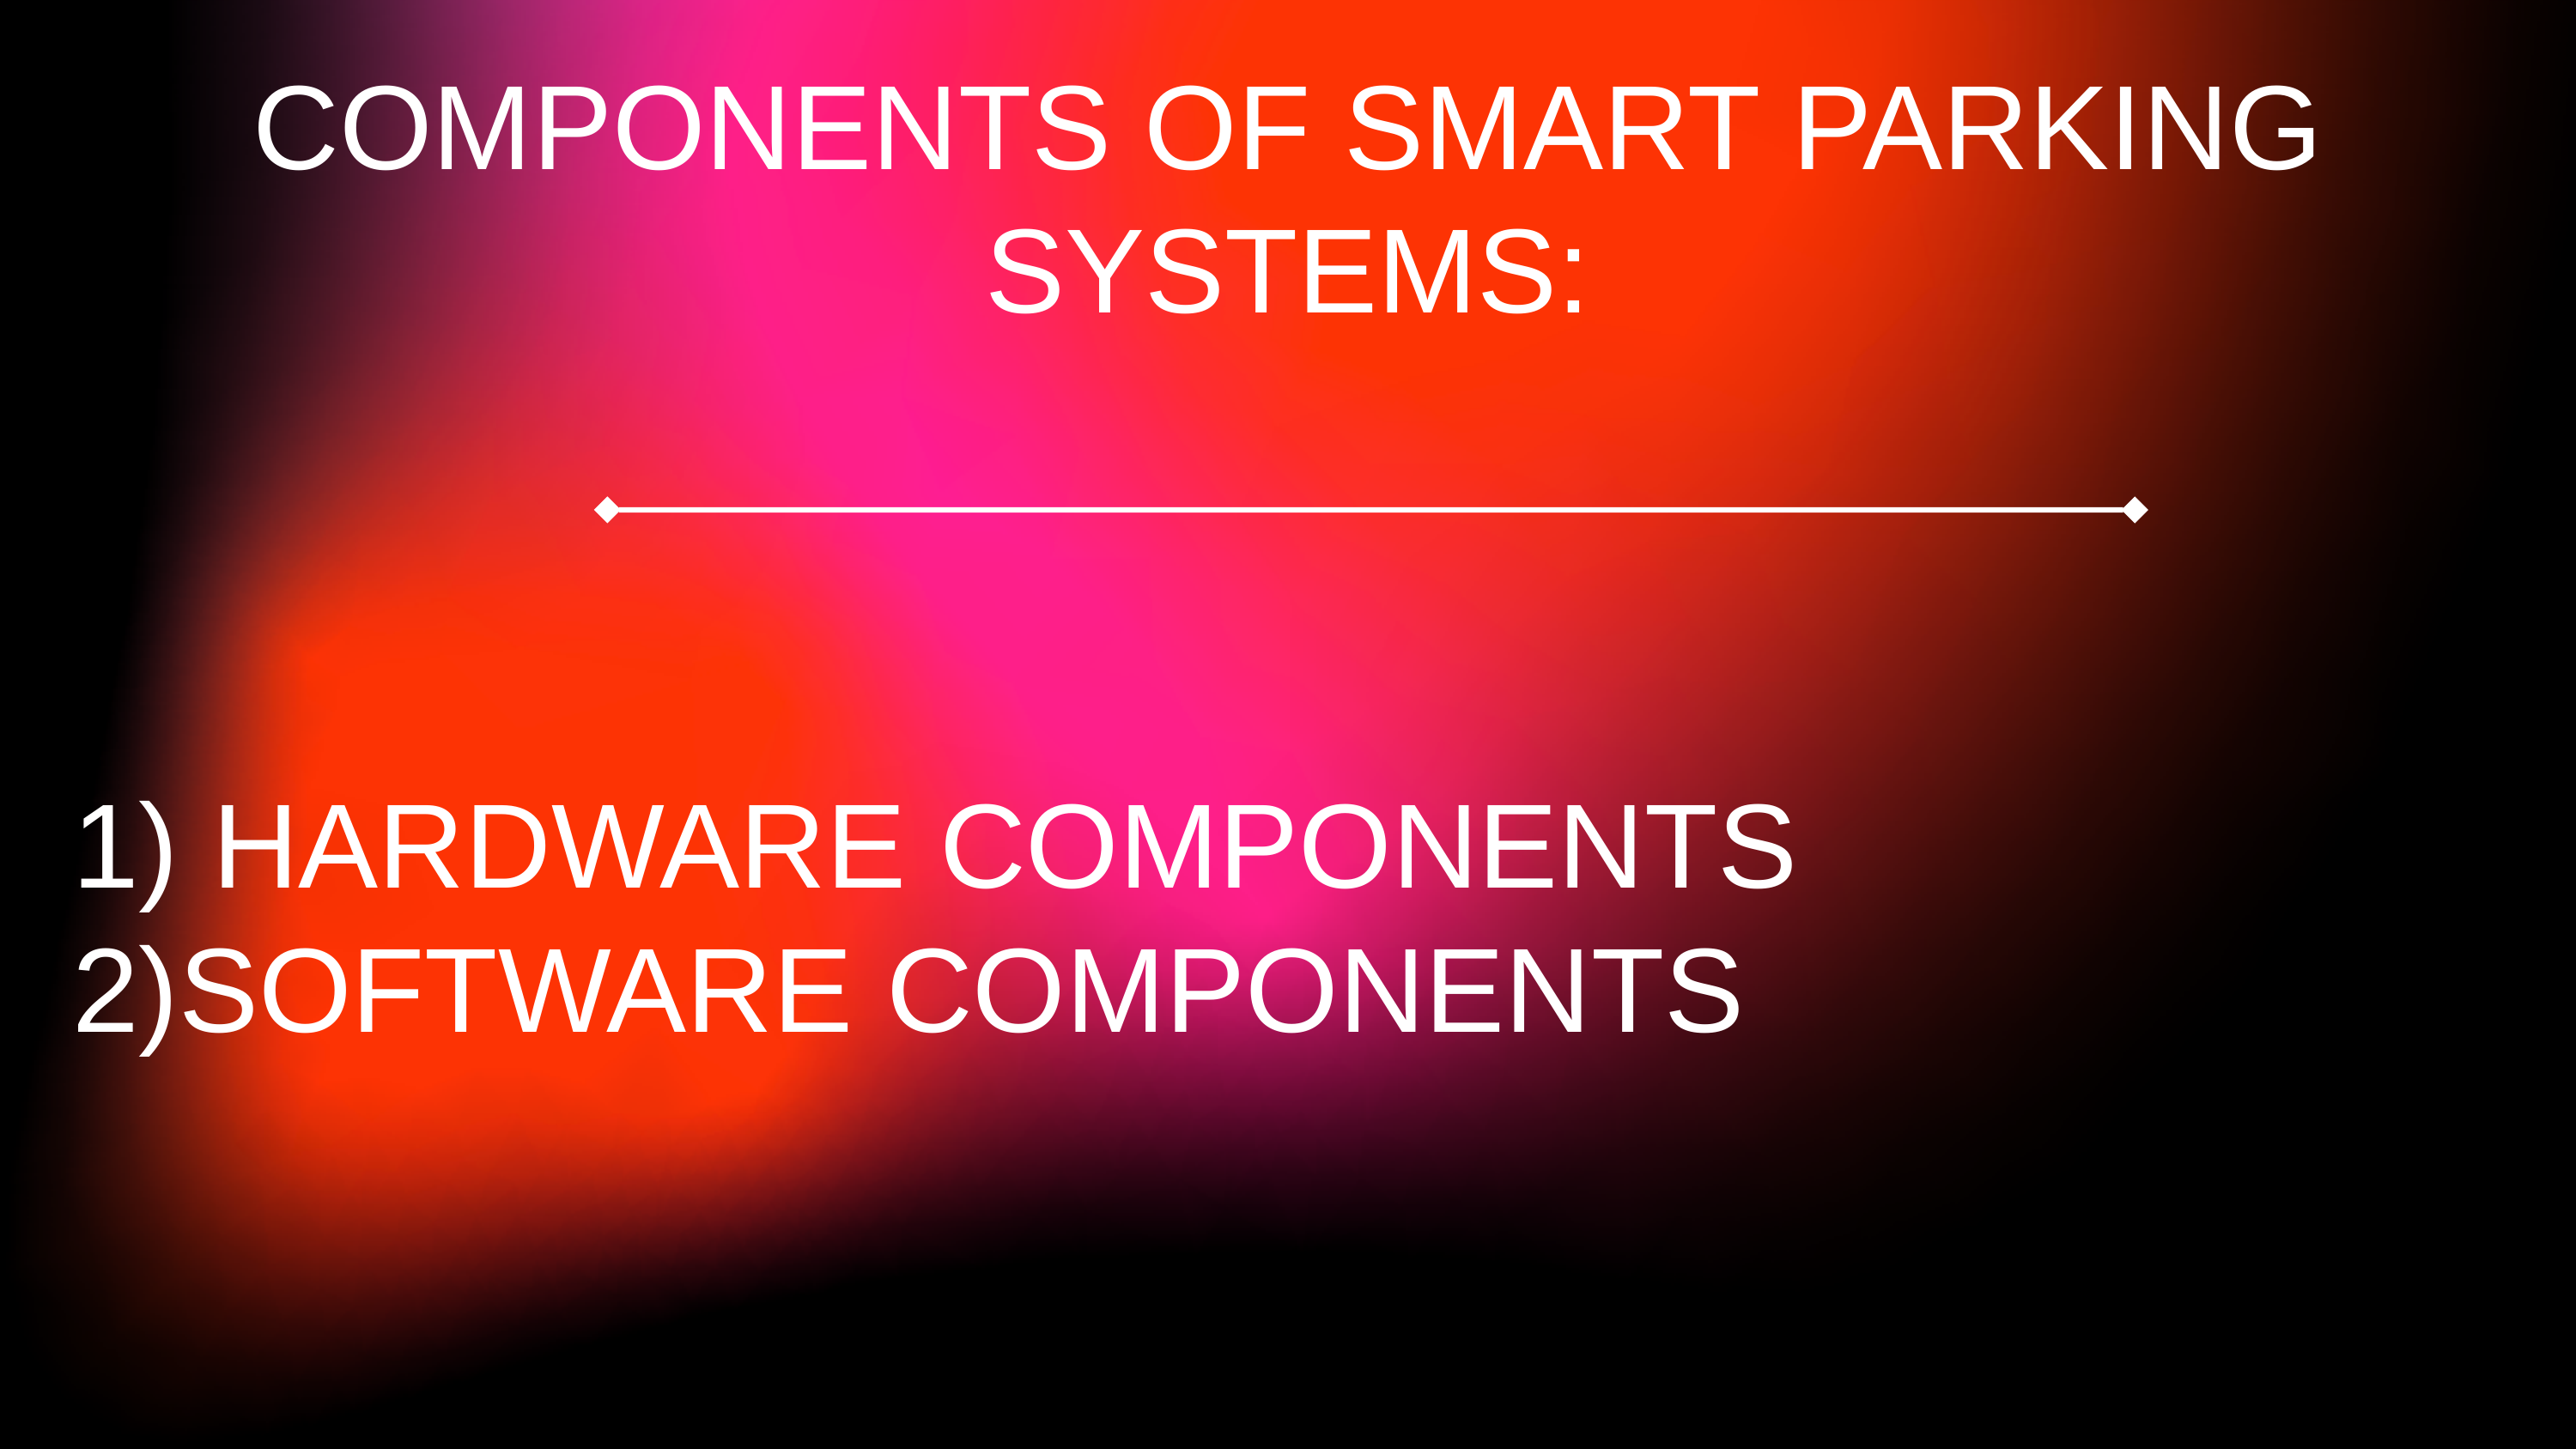

COMPONENTS OF SMART PARKING SYSTEMS:

1) HARDWARE COMPONENTS
2)SOFTWARE COMPONENTS